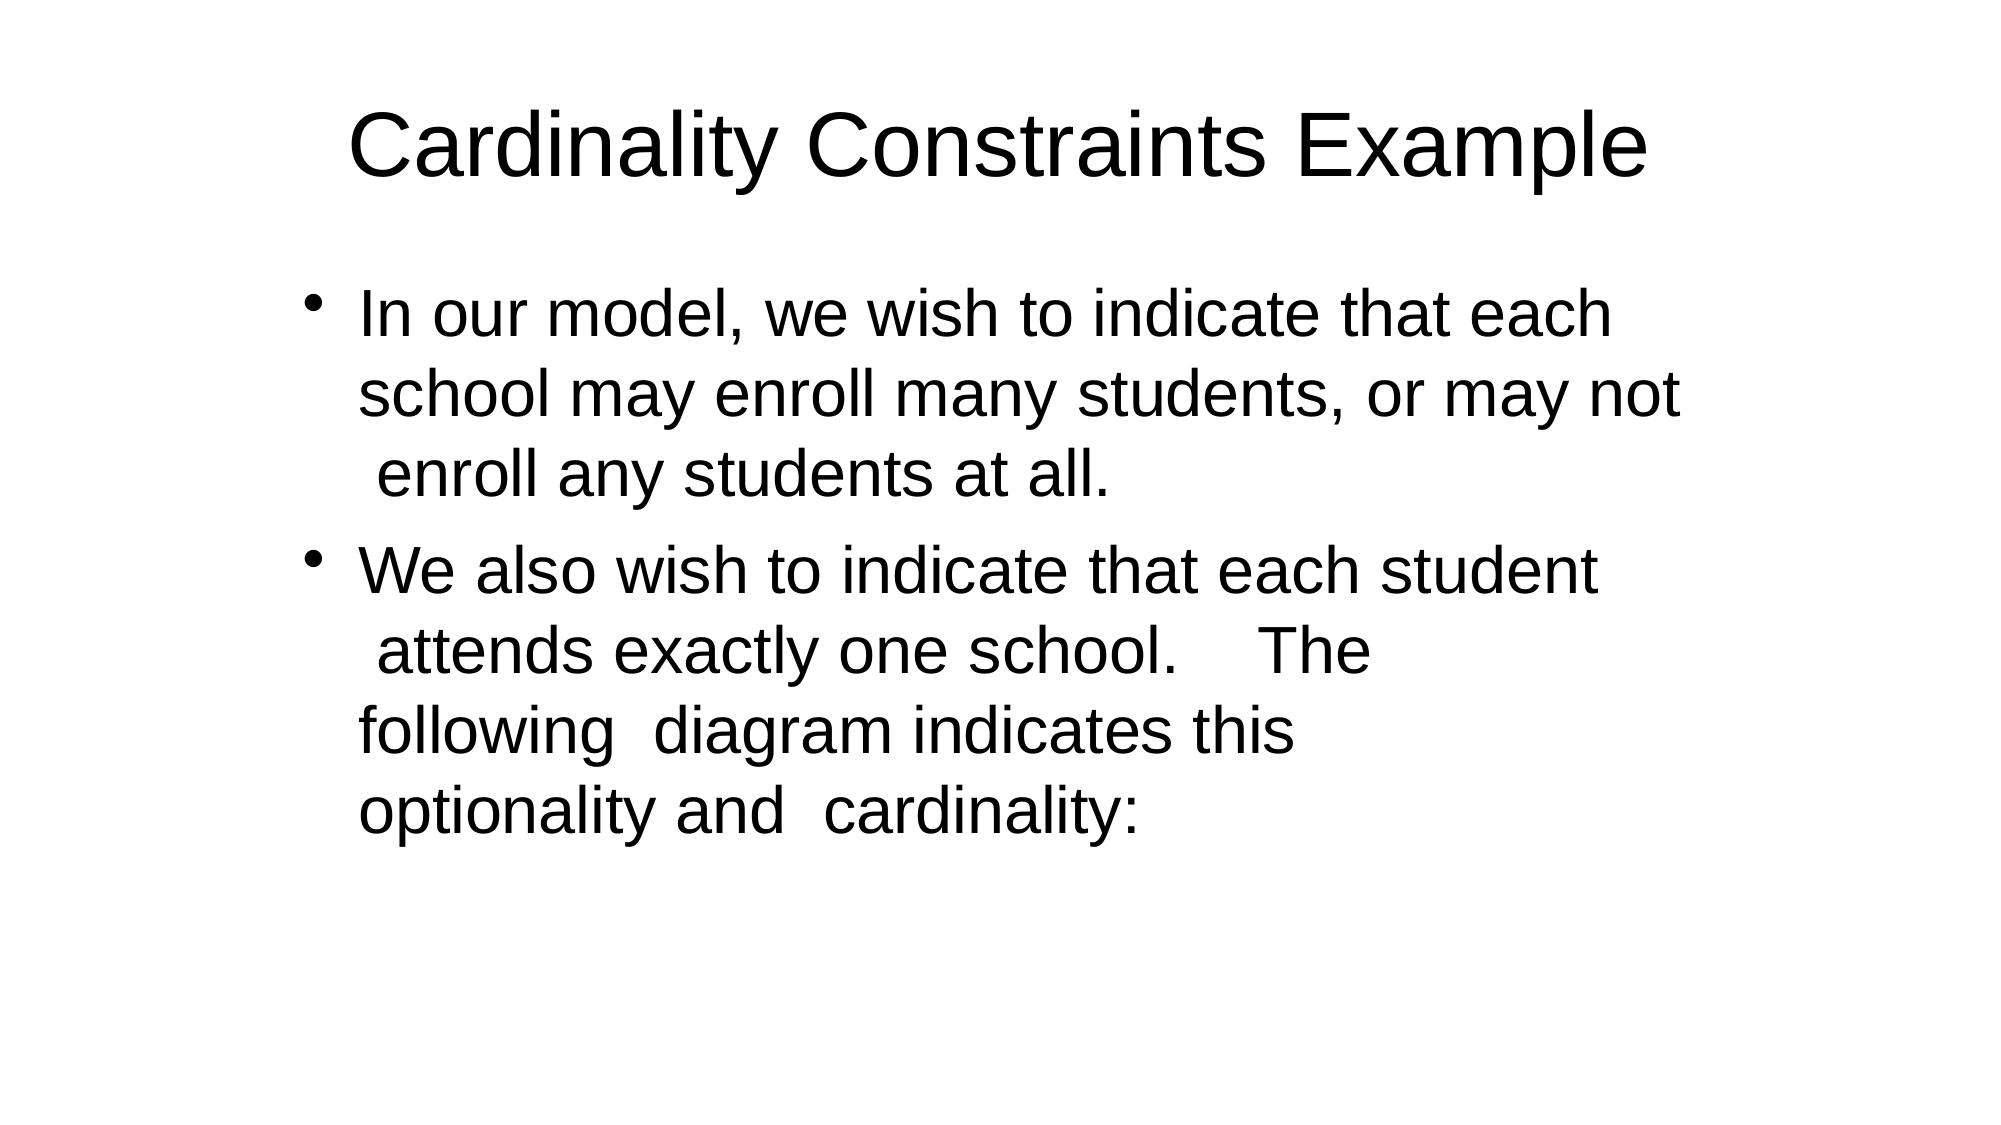

# Cardinality Constraints Example
In our model, we wish to indicate that each  school may enroll many students, or may not  enroll any students at all.
We also wish to indicate that each student  attends exactly one school.	The following  diagram indicates this optionality and  cardinality: